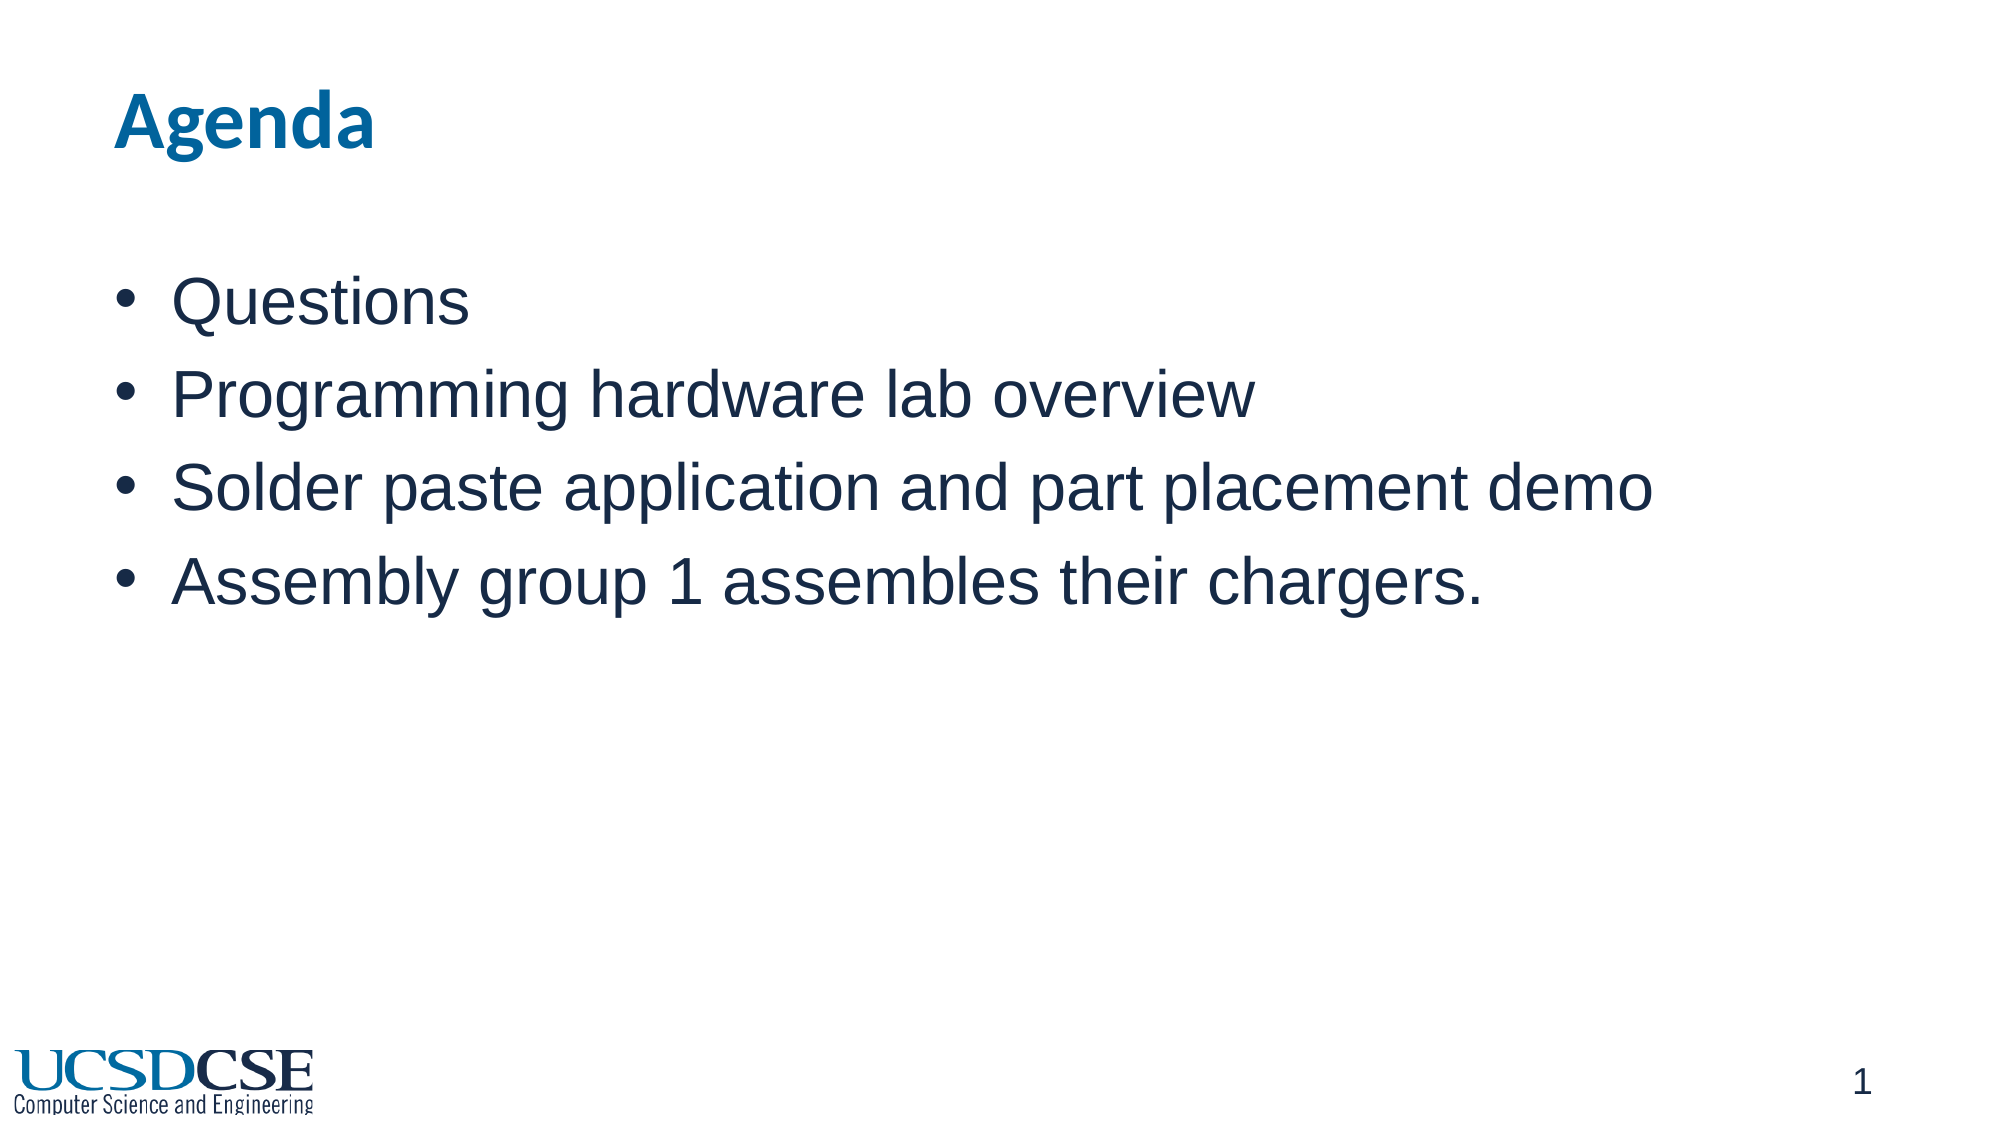

# Agenda
Questions
Programming hardware lab overview
Solder paste application and part placement demo
Assembly group 1 assembles their chargers.